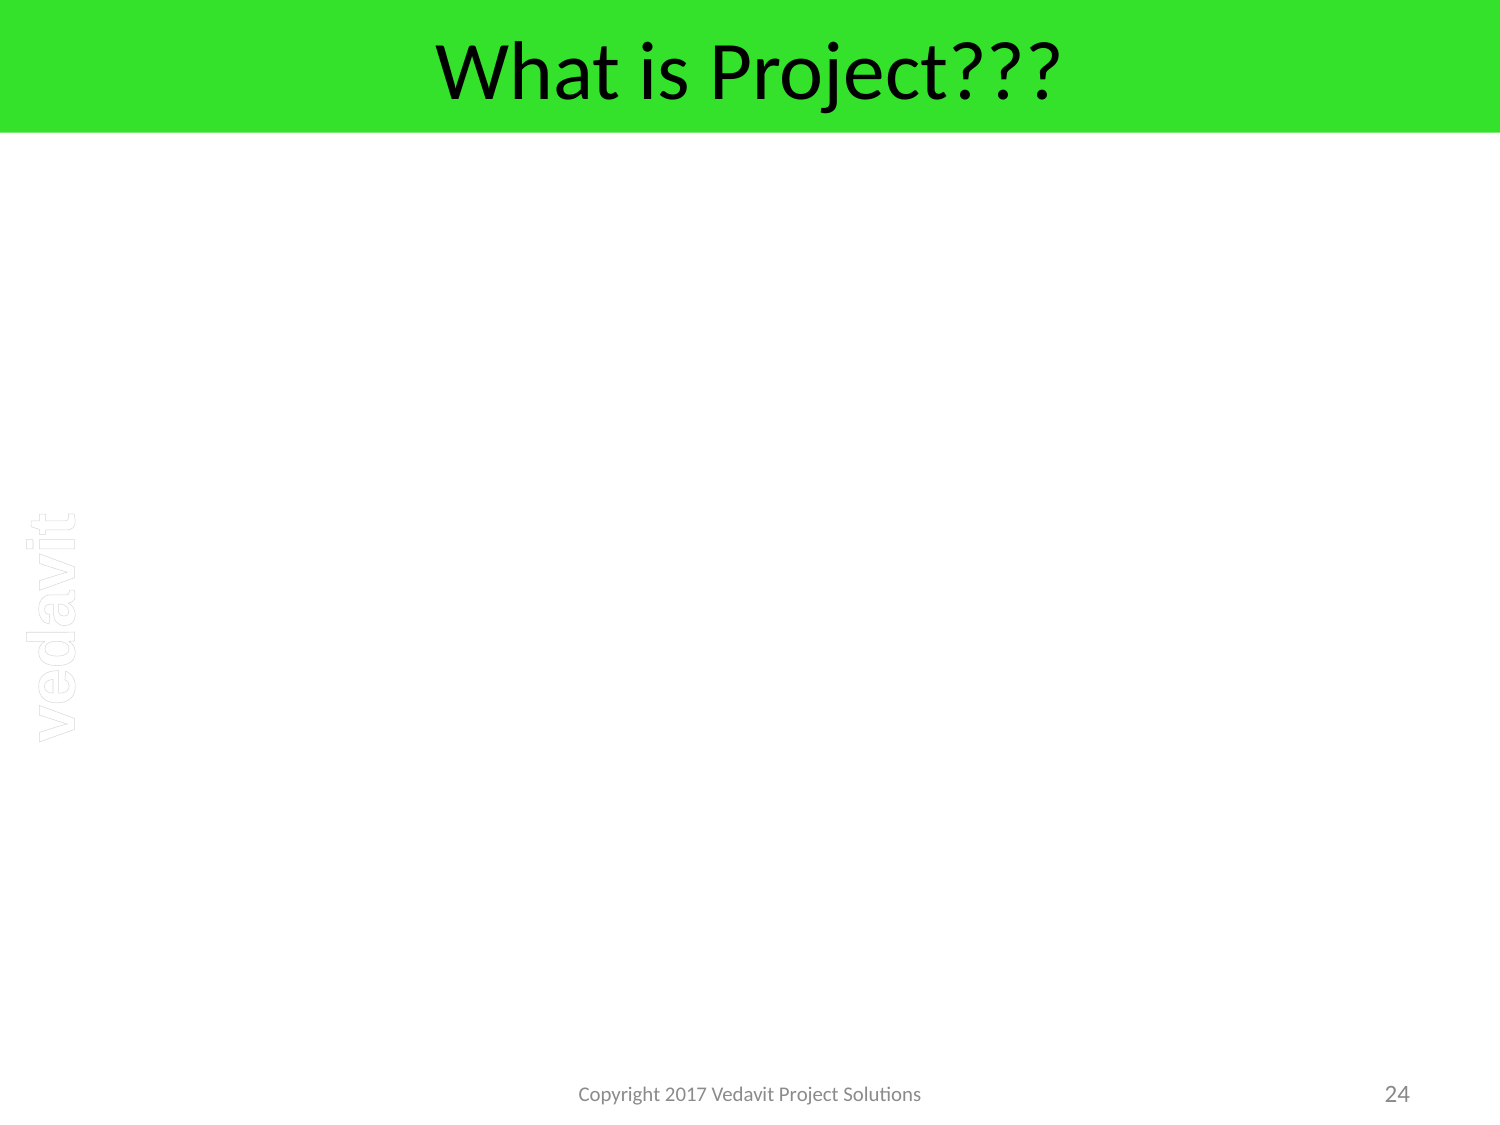

# What is Project???

Copyright 2017 Vedavit Project Solutions
24